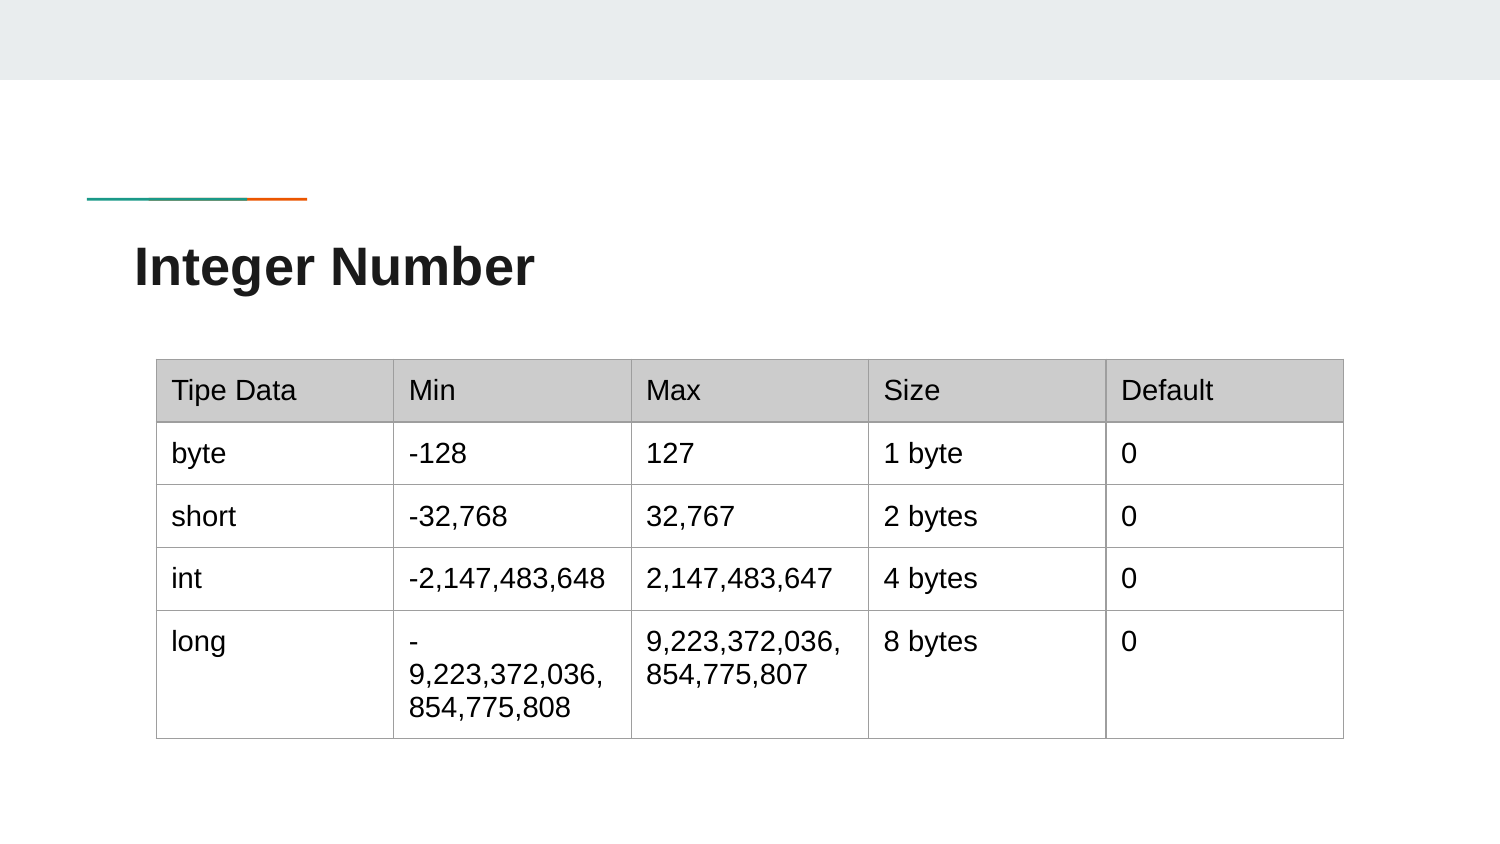

# Integer Number
| Tipe Data | Min | Max | Size | Default |
| --- | --- | --- | --- | --- |
| byte | -128 | 127 | 1 byte | 0 |
| short | -32,768 | 32,767 | 2 bytes | 0 |
| int | -2,147,483,648 | 2,147,483,647 | 4 bytes | 0 |
| long | -9,223,372,036,854,775,808 | 9,223,372,036,854,775,807 | 8 bytes | 0 |